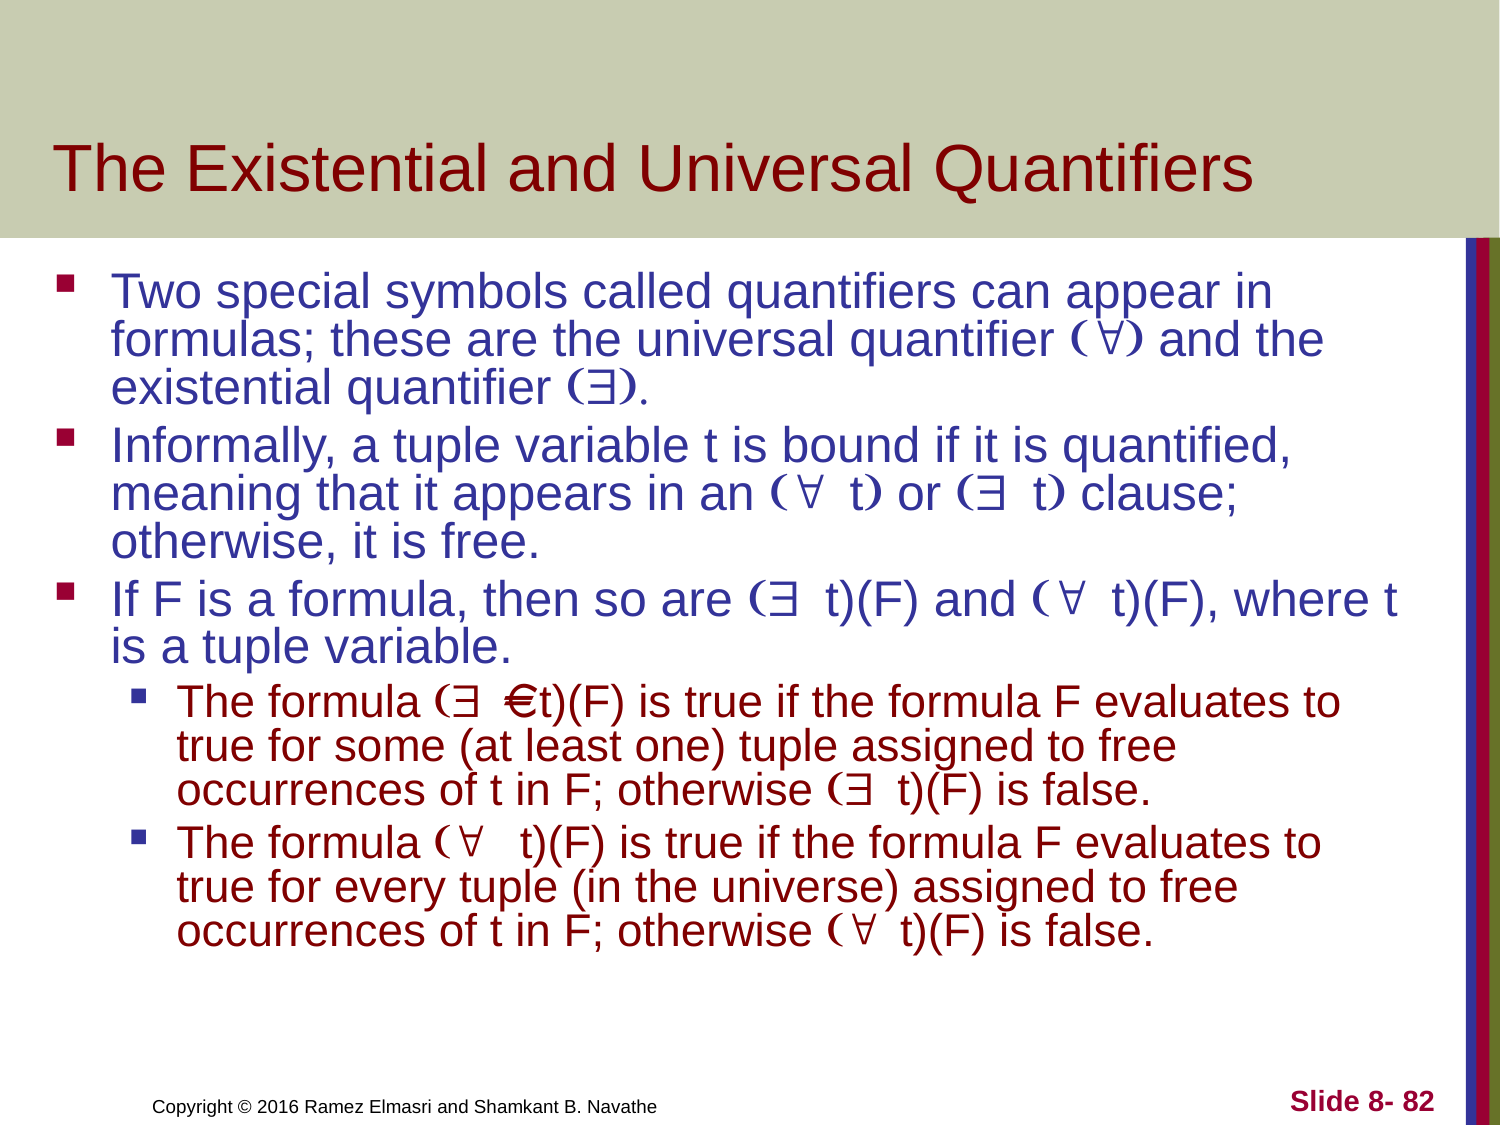

# The Existential and Universal Quantifiers
Two special symbols called quantifiers can appear in formulas; these are the universal quantifier (∀) and the existential quantifier (∃).
Informally, a tuple variable t is bound if it is quantified, meaning that it appears in an (∀ t) or (∃ t) clause; otherwise, it is free.
If F is a formula, then so are (∃ t)(F) and (∀ t)(F), where t is a tuple variable.
The formula (∃  t)(F) is true if the formula F evaluates to true for some (at least one) tuple assigned to free occurrences of t in F; otherwise (∃ t)(F) is false.
The formula (∀  t)(F) is true if the formula F evaluates to true for every tuple (in the universe) assigned to free occurrences of t in F; otherwise (∀ t)(F) is false.
Slide 8- 82